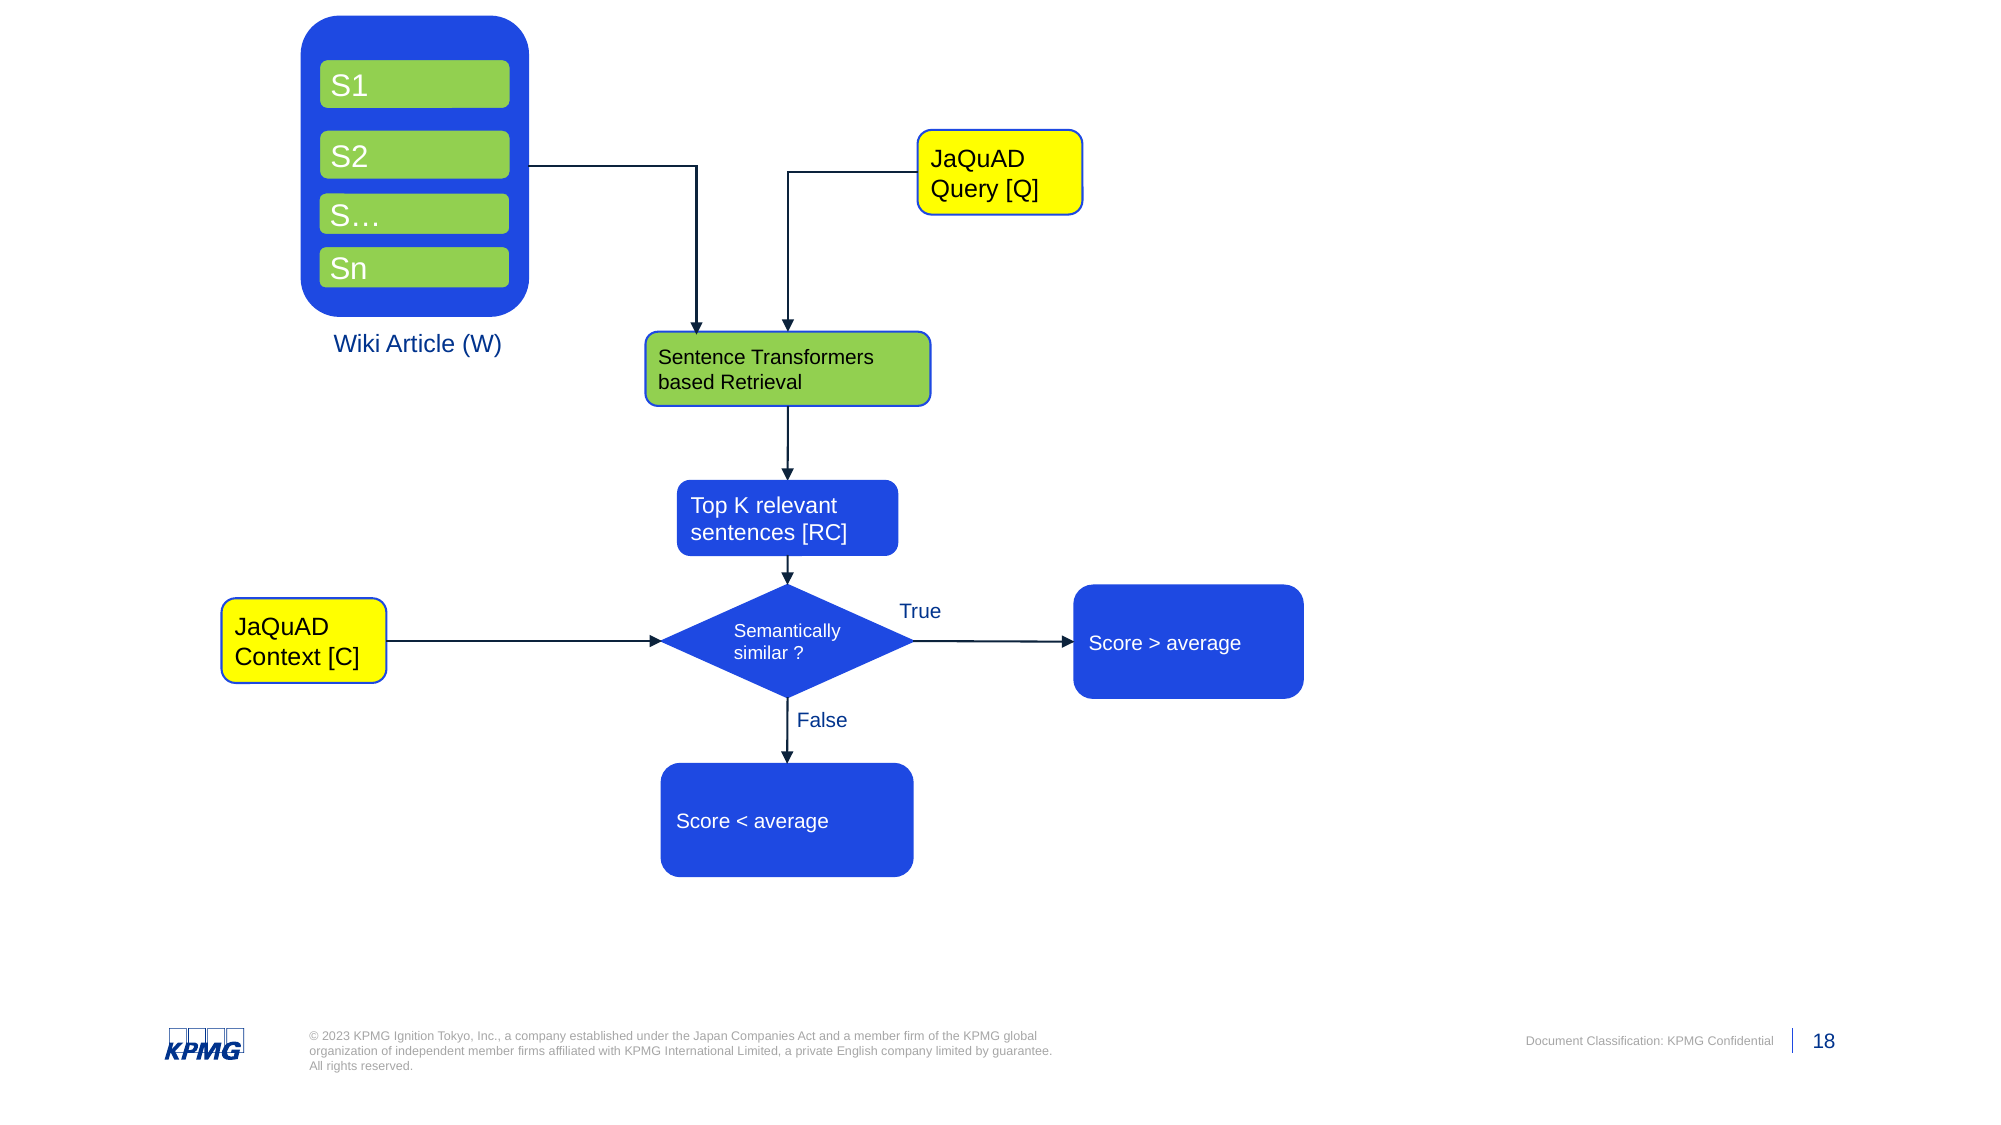

S1
S2
JaQuAD Query [Q]
S…
Sn
Wiki Article (W)
Sentence Transformers based Retrieval
Top K relevant sentences [RC]
Semantically similar ?
Score > average
JaQuAD Context [C]
True
False
Score < average